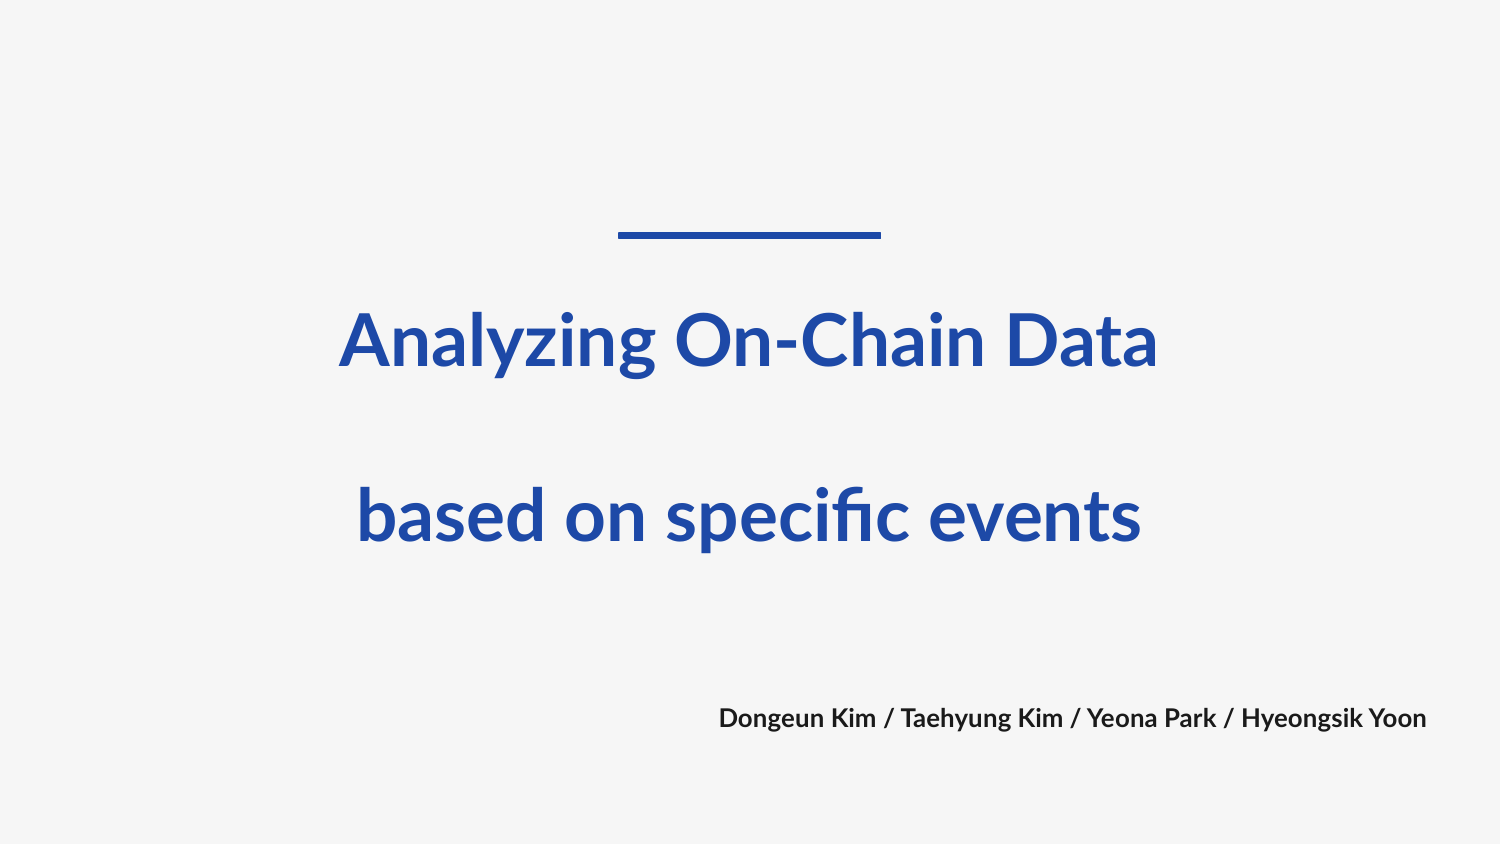

Analyzing On-Chain Data

based on specific events

Dongeun Kim / Taehyung Kim / Yeona Park / Hyeongsik Yoon